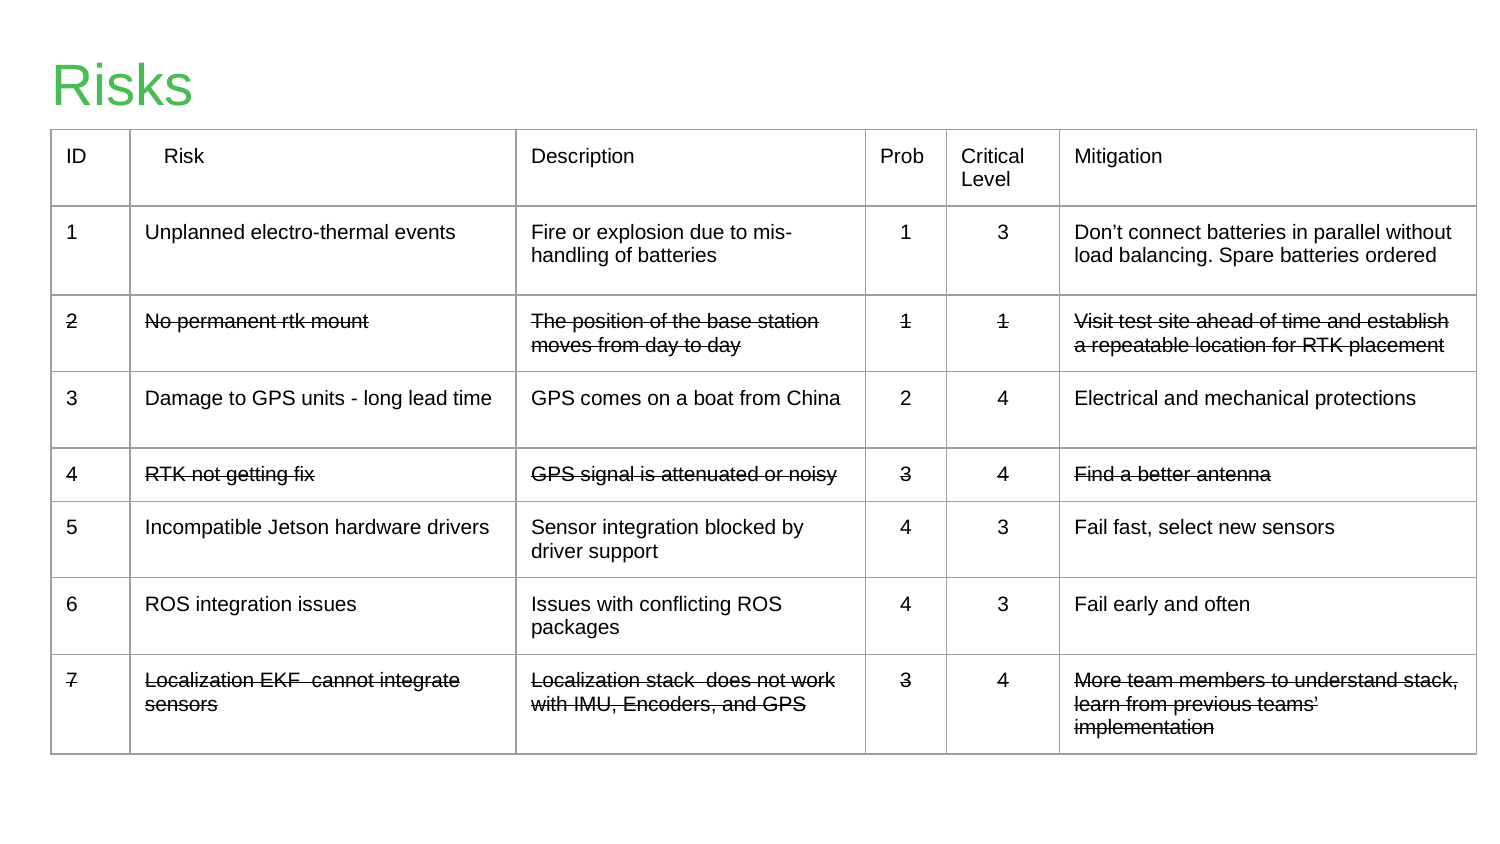

Risks
| ID | Risk | Description | Prob | Critical Level | Mitigation |
| --- | --- | --- | --- | --- | --- |
| 1 | Unplanned electro-thermal events | Fire or explosion due to mis-handling of batteries | 1 | 3 | Don’t connect batteries in parallel without load balancing. Spare batteries ordered |
| 2 | No permanent rtk mount | The position of the base station moves from day to day | 1 | 1 | Visit test site ahead of time and establish a repeatable location for RTK placement |
| 3 | Damage to GPS units - long lead time | GPS comes on a boat from China | 2 | 4 | Electrical and mechanical protections |
| 4 | RTK not getting fix | GPS signal is attenuated or noisy | 3 | 4 | Find a better antenna |
| 5 | Incompatible Jetson hardware drivers | Sensor integration blocked by driver support | 4 | 3 | Fail fast, select new sensors |
| 6 | ROS integration issues | Issues with conflicting ROS packages | 4 | 3 | Fail early and often |
| 7 | Localization EKF cannot integrate sensors | Localization stack does not work with IMU, Encoders, and GPS | 3 | 4 | More team members to understand stack, learn from previous teams’ implementation |